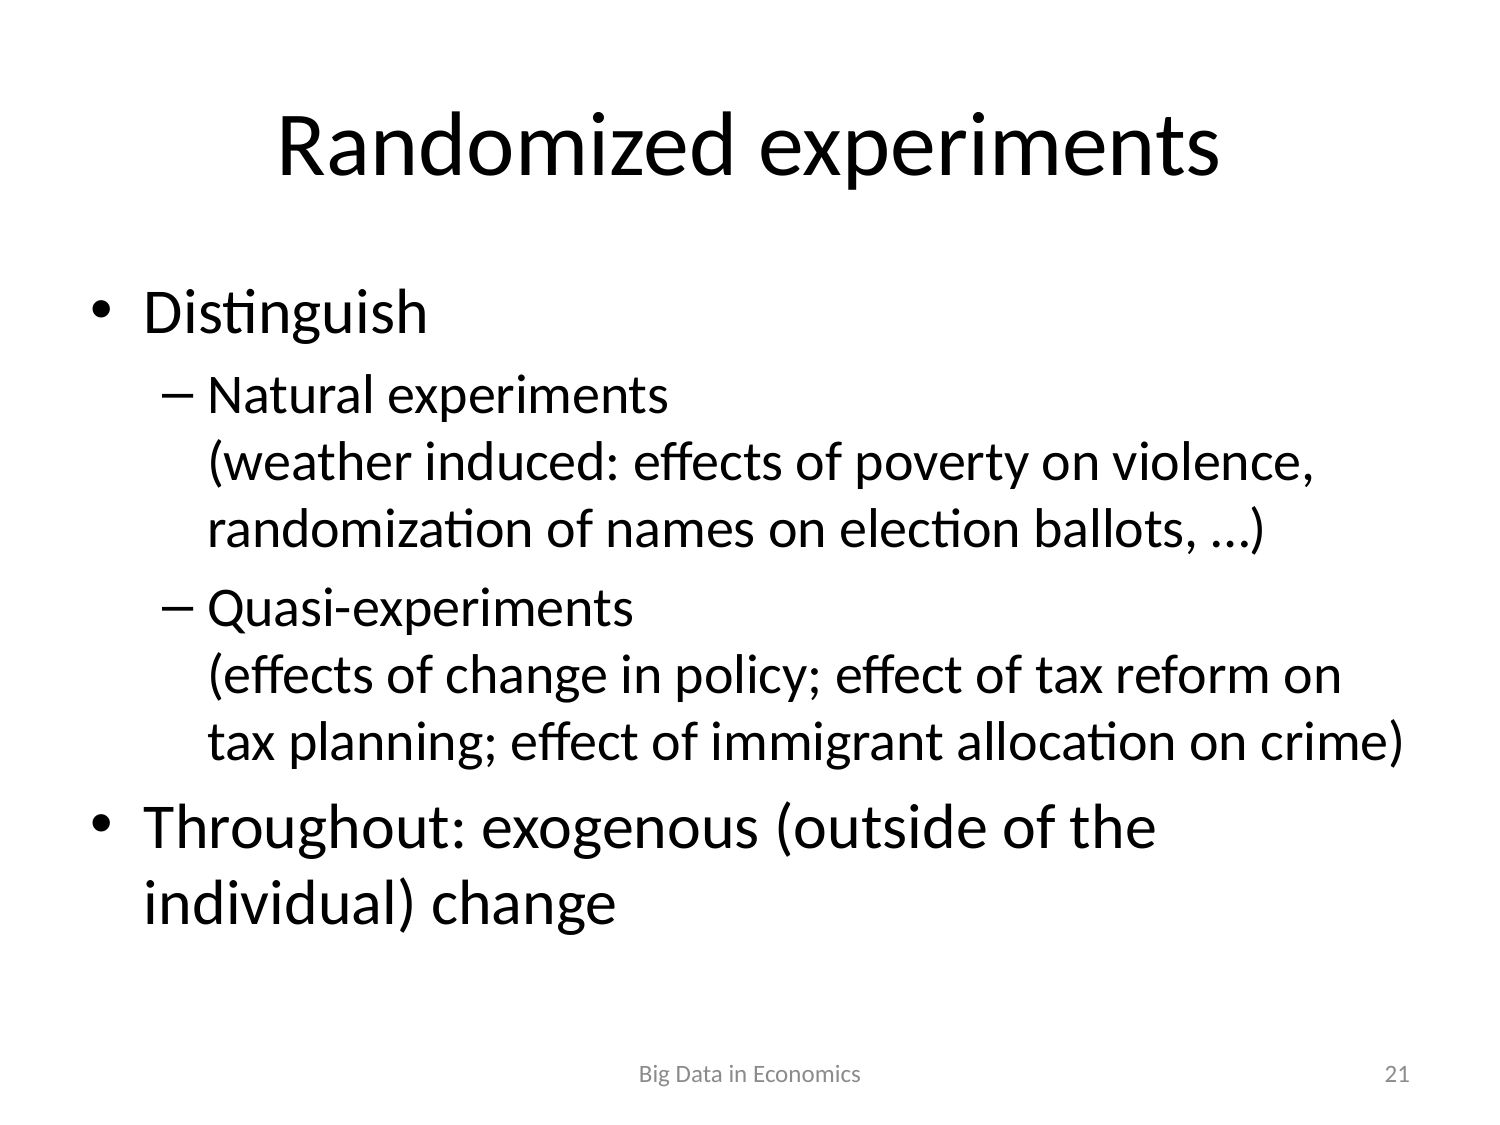

# Randomized experiments
Distinguish
Natural experiments
(weather induced: effects of poverty on violence, randomization of names on election ballots, …)
Quasi-experiments
(effects of change in policy; effect of tax reform on tax planning; effect of immigrant allocation on crime)
Throughout: exogenous (outside of the individual) change
Big Data in Economics
21